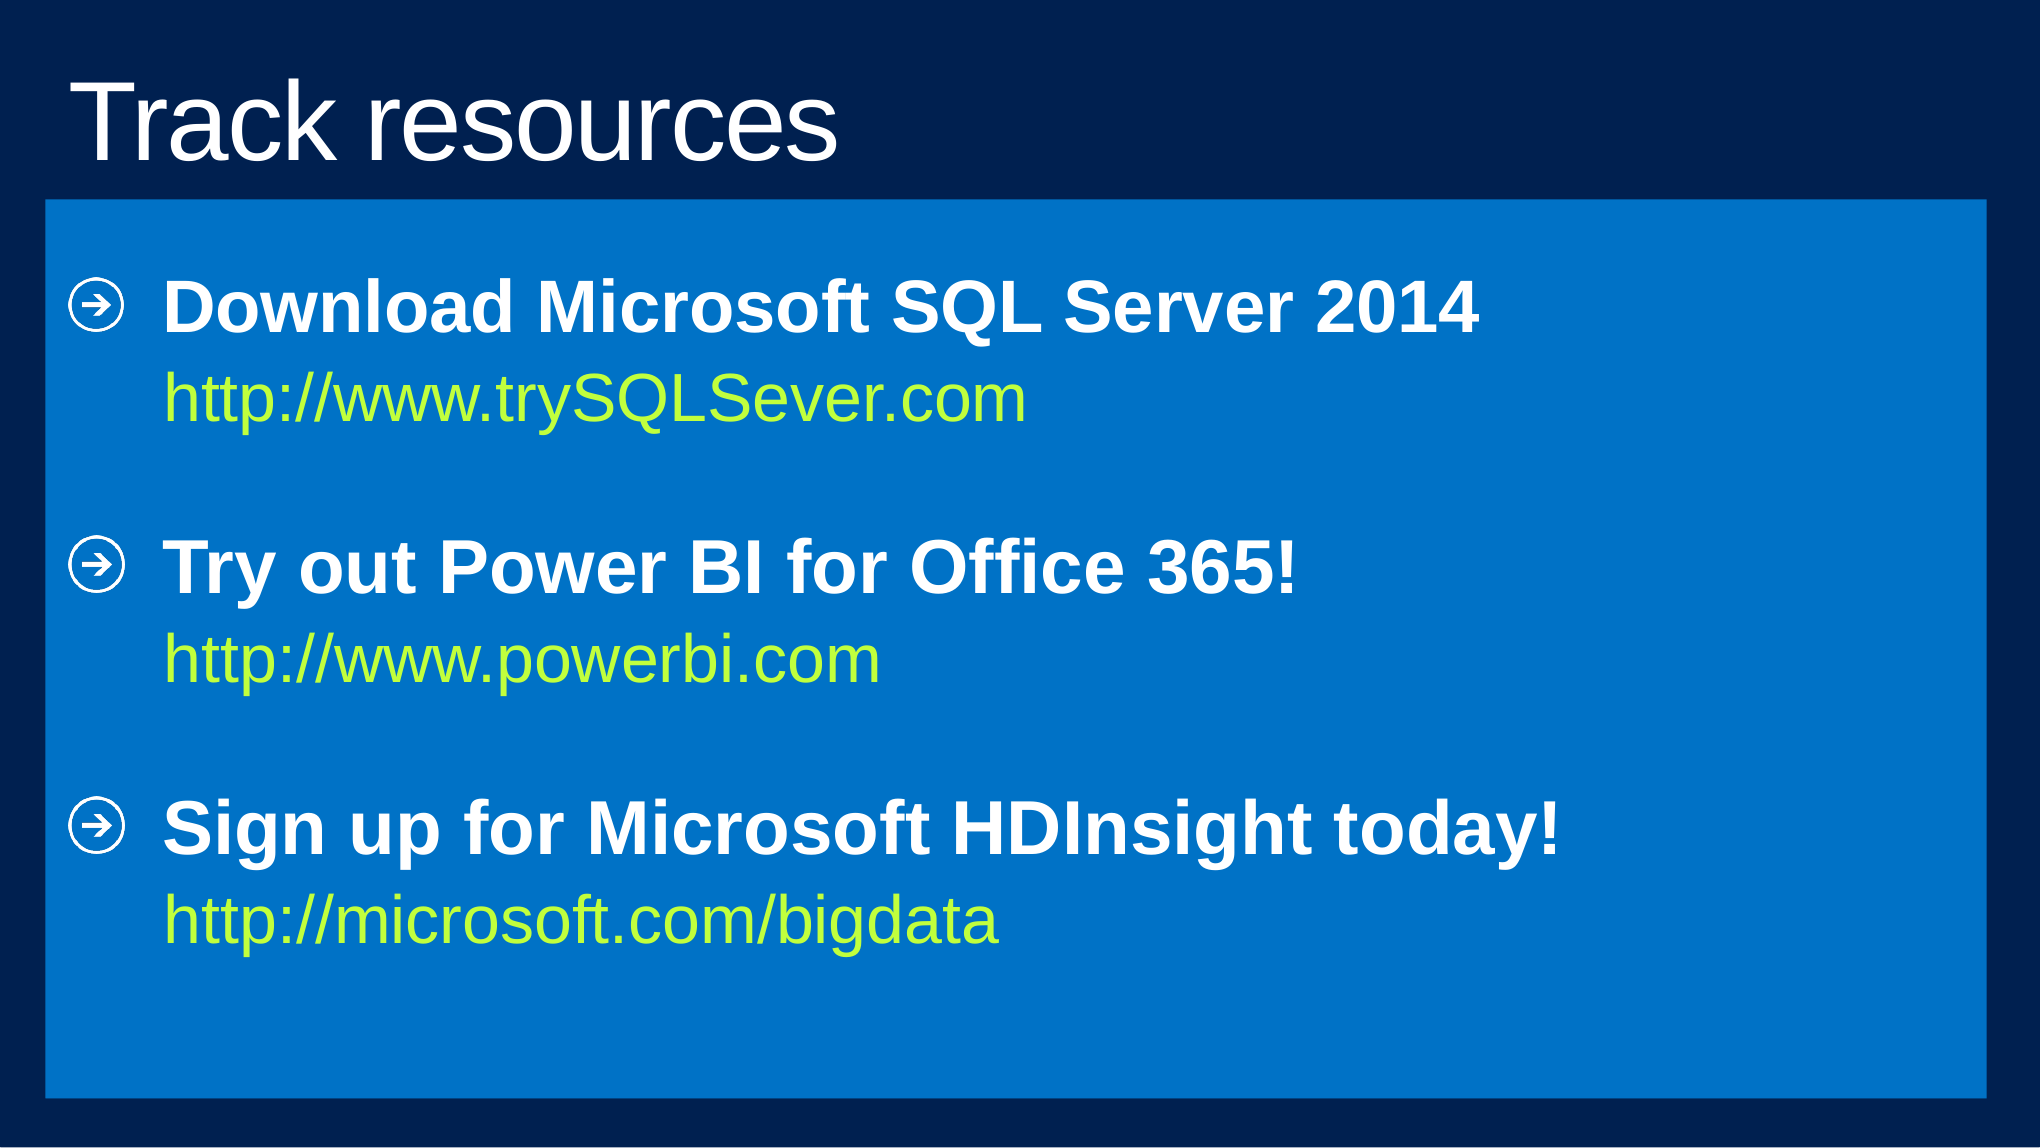

# Track resources

Download Microsoft SQL Server 2014
     http://www.trySQLSever.com

Try out Power BI for Office 365!
 http://www.powerbi.com

Sign up for Microsoft HDInsight today!
 http://microsoft.com/bigdata